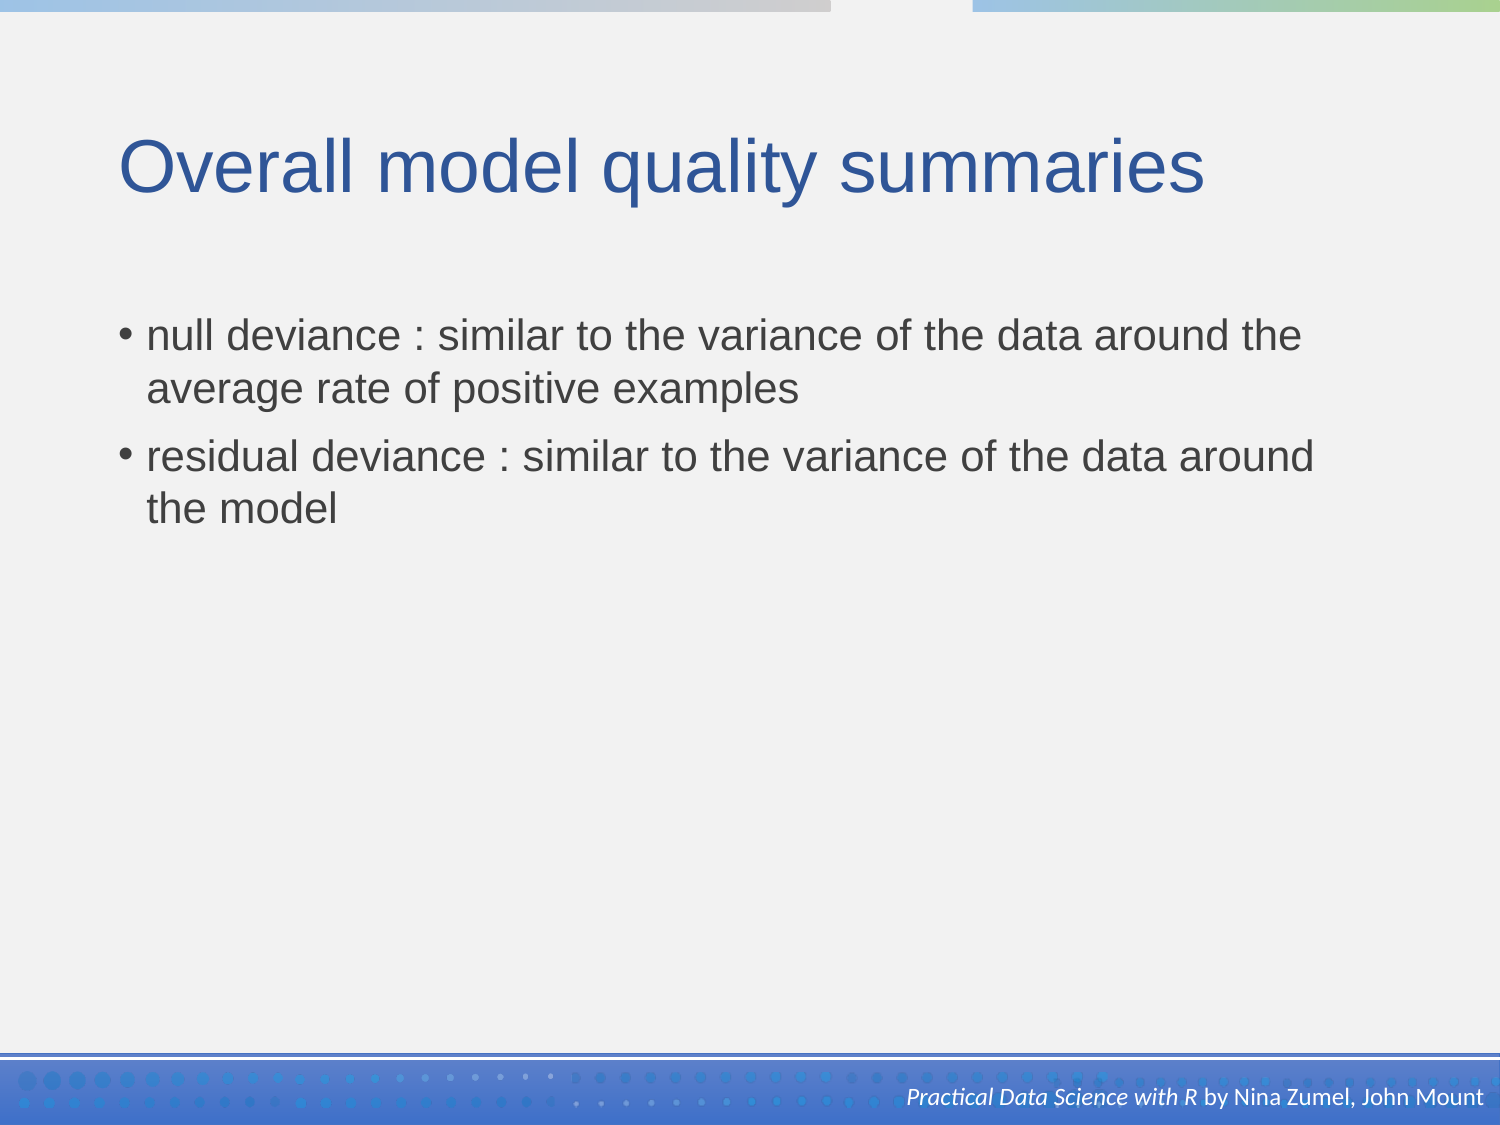

# Overall model quality summaries
null deviance : similar to the variance of the data around the average rate of positive examples
residual deviance : similar to the variance of the data around the model
Practical Data Science with R by Nina Zumel, John Mount